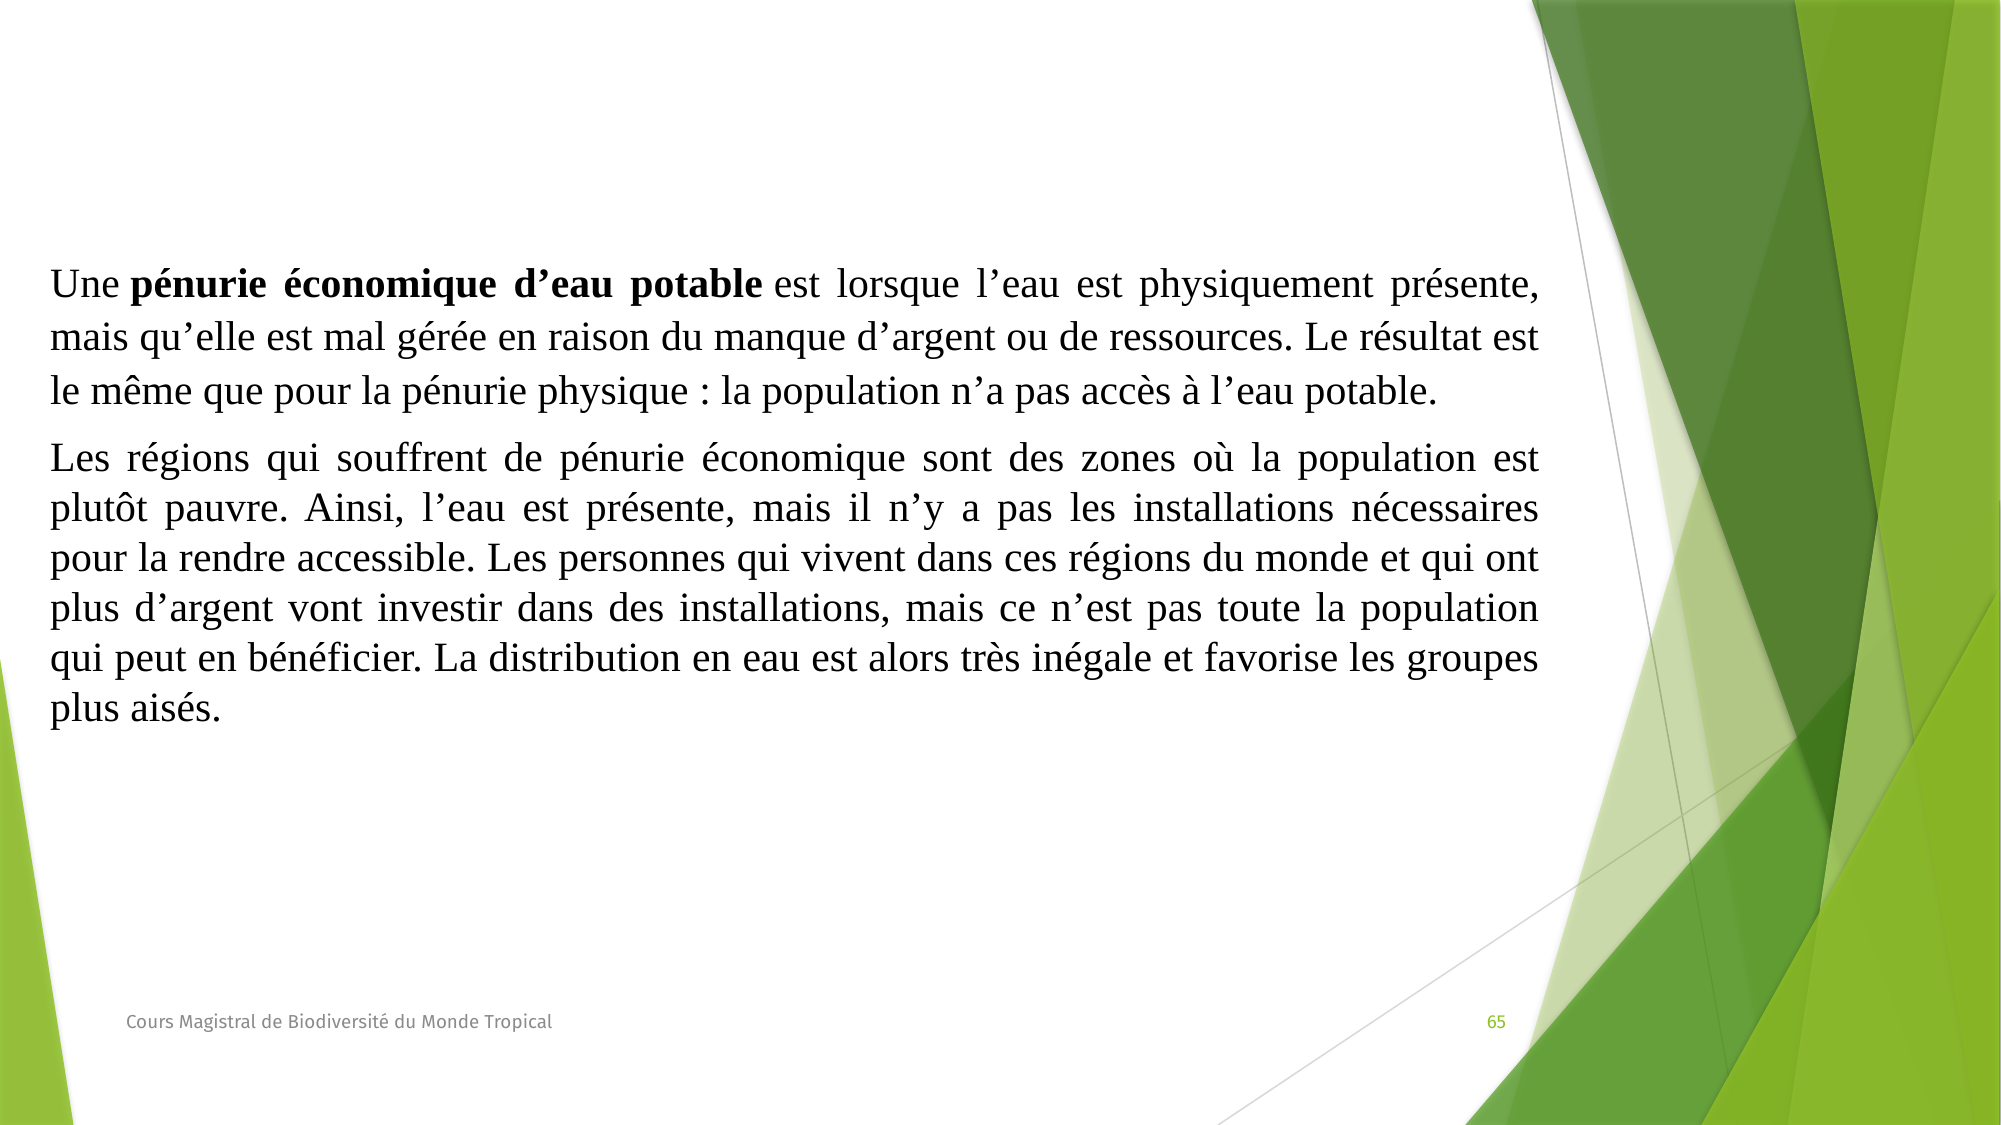

Une pénurie économique d’eau potable est lorsque l’eau est physiquement présente, mais qu’elle est mal gérée en raison du manque d’argent ou de ressources. Le résultat est le même que pour la pénurie physique : la population n’a pas accès à l’eau potable.
Les régions qui souffrent de pénurie économique sont des zones où la population est plutôt pauvre. Ainsi, l’eau est présente, mais il n’y a pas les installations nécessaires pour la rendre accessible. Les personnes qui vivent dans ces régions du monde et qui ont plus d’argent vont investir dans des installations, mais ce n’est pas toute la population qui peut en bénéficier. La distribution en eau est alors très inégale et favorise les groupes plus aisés.
Cours Magistral de Biodiversité du Monde Tropical
65